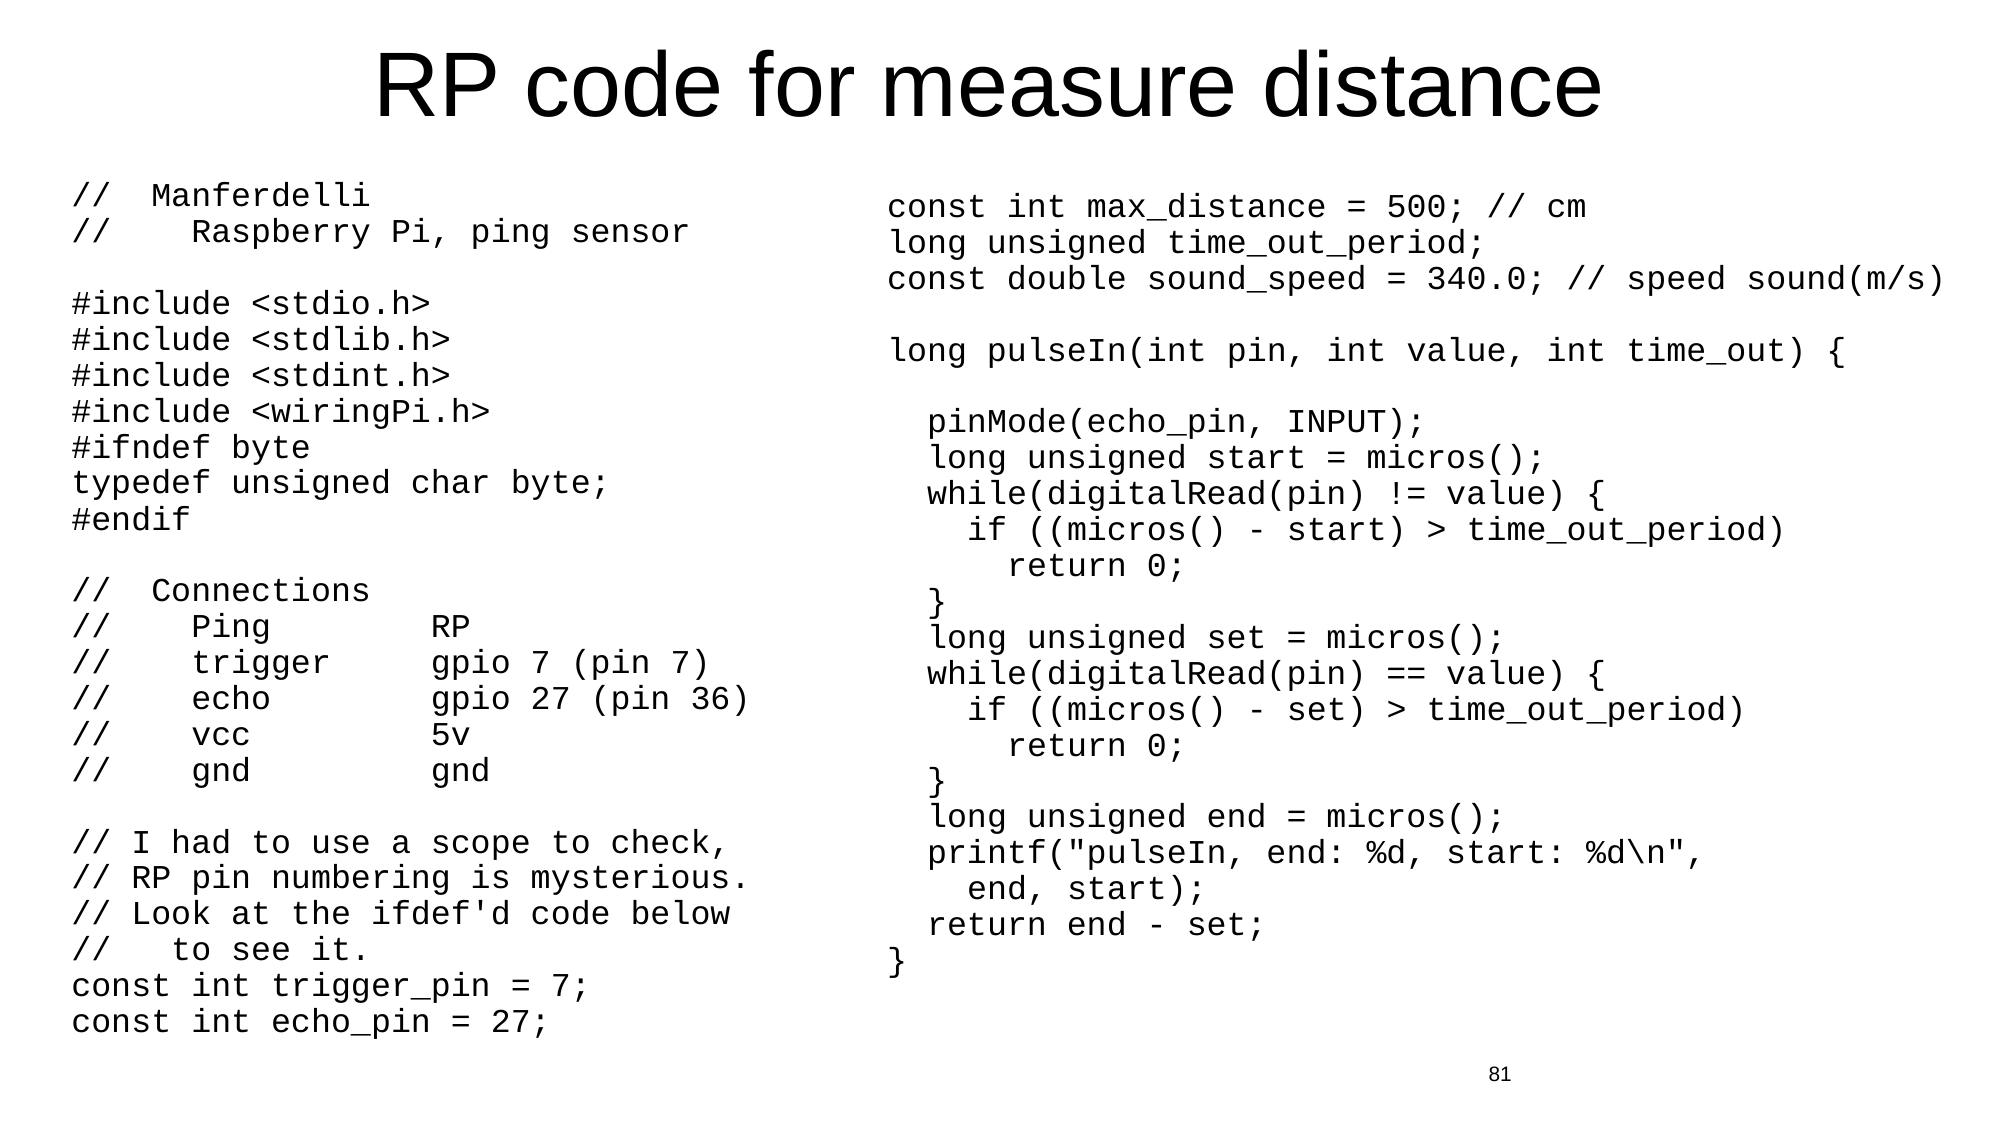

# RP code for measure distance
//  Manferdelli
//    Raspberry Pi, ping sensor

#include <stdio.h>
#include <stdlib.h>
#include <stdint.h>
#include <wiringPi.h>
#ifndef byte
typedef unsigned char byte;
#endif

//  Connections
//    Ping        RP
//    trigger     gpio 7 (pin 7)
//    echo        gpio 27 (pin 36)
//    vcc         5v
//    gnd         gnd

// I had to use a scope to check,
// RP pin numbering is mysterious.
// Look at the ifdef'd code below
//   to see it.
const int trigger_pin = 7;
const int echo_pin = 27;

const int max_distance = 500; // cm
long unsigned time_out_period;
const double sound_speed = 340.0; // speed sound(m/s)

long pulseIn(int pin, int value, int time_out) {

  pinMode(echo_pin, INPUT);
  long unsigned start = micros();
  while(digitalRead(pin) != value) {
    if ((micros() - start) > time_out_period)
      return 0;
  }
  long unsigned set = micros();
  while(digitalRead(pin) == value) {
    if ((micros() - set) > time_out_period)
      return 0;
  }
  long unsigned end = micros();
  printf("pulseIn, end: %d, start: %d\n",
    end, start);
  return end - set;
}
81